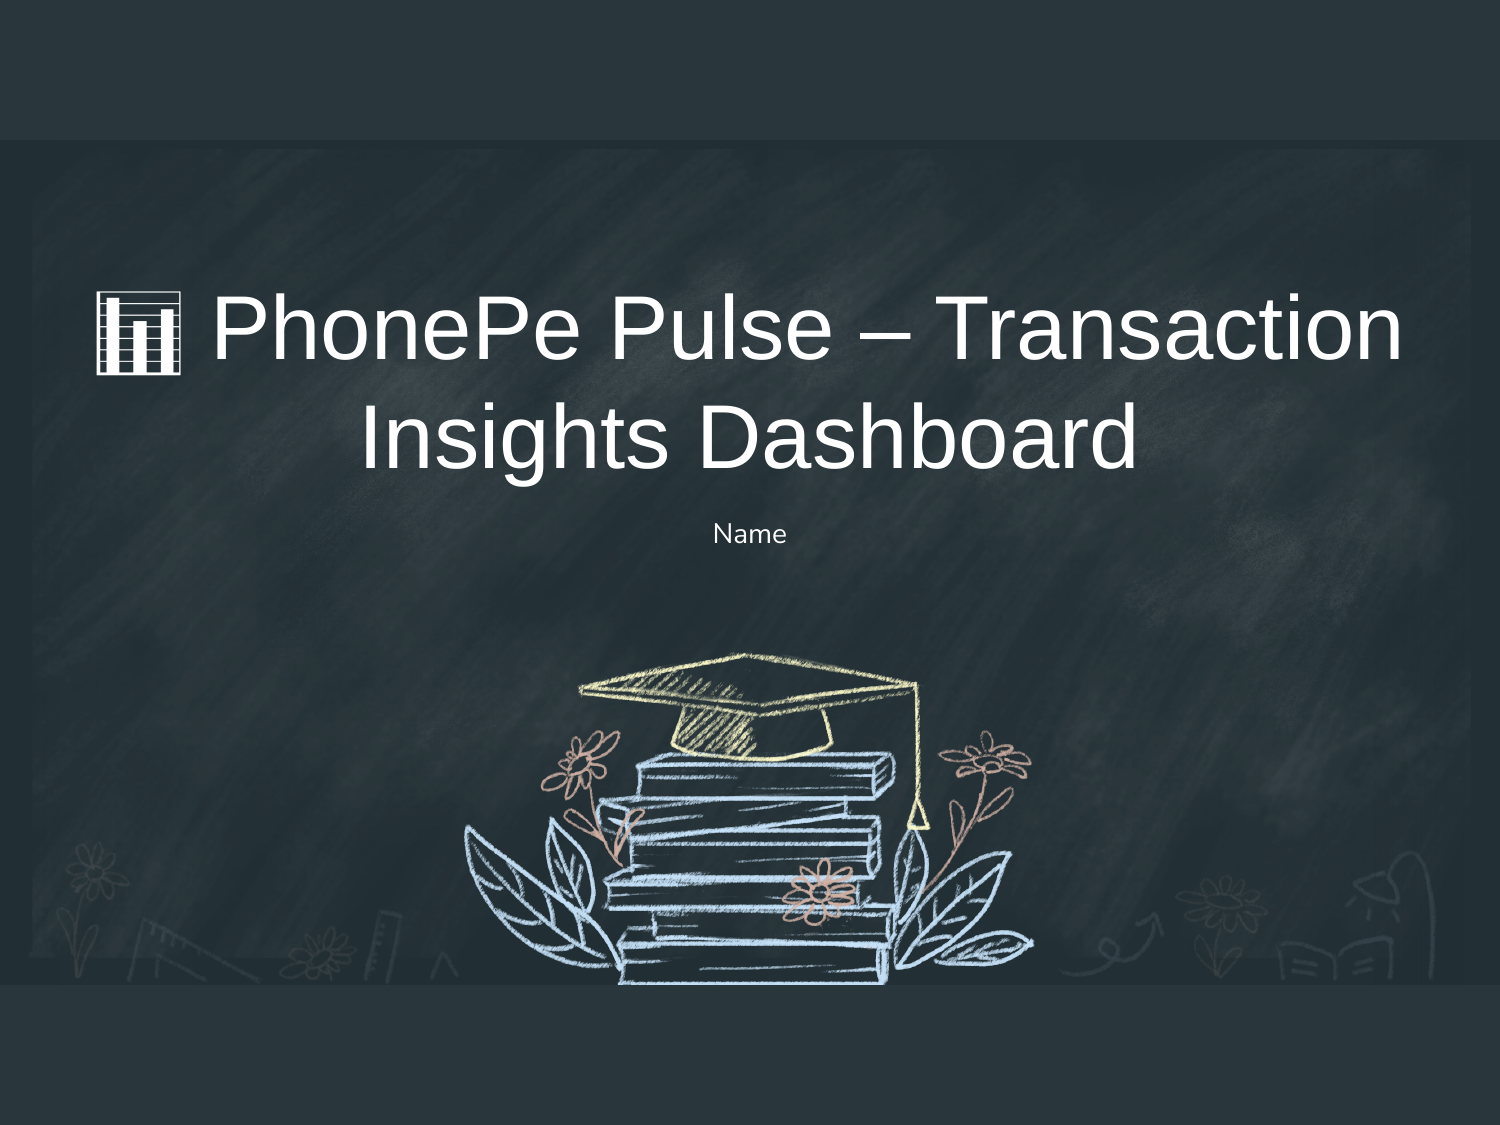

# 📊 PhonePe Pulse – Transaction Insights Dashboard
Name